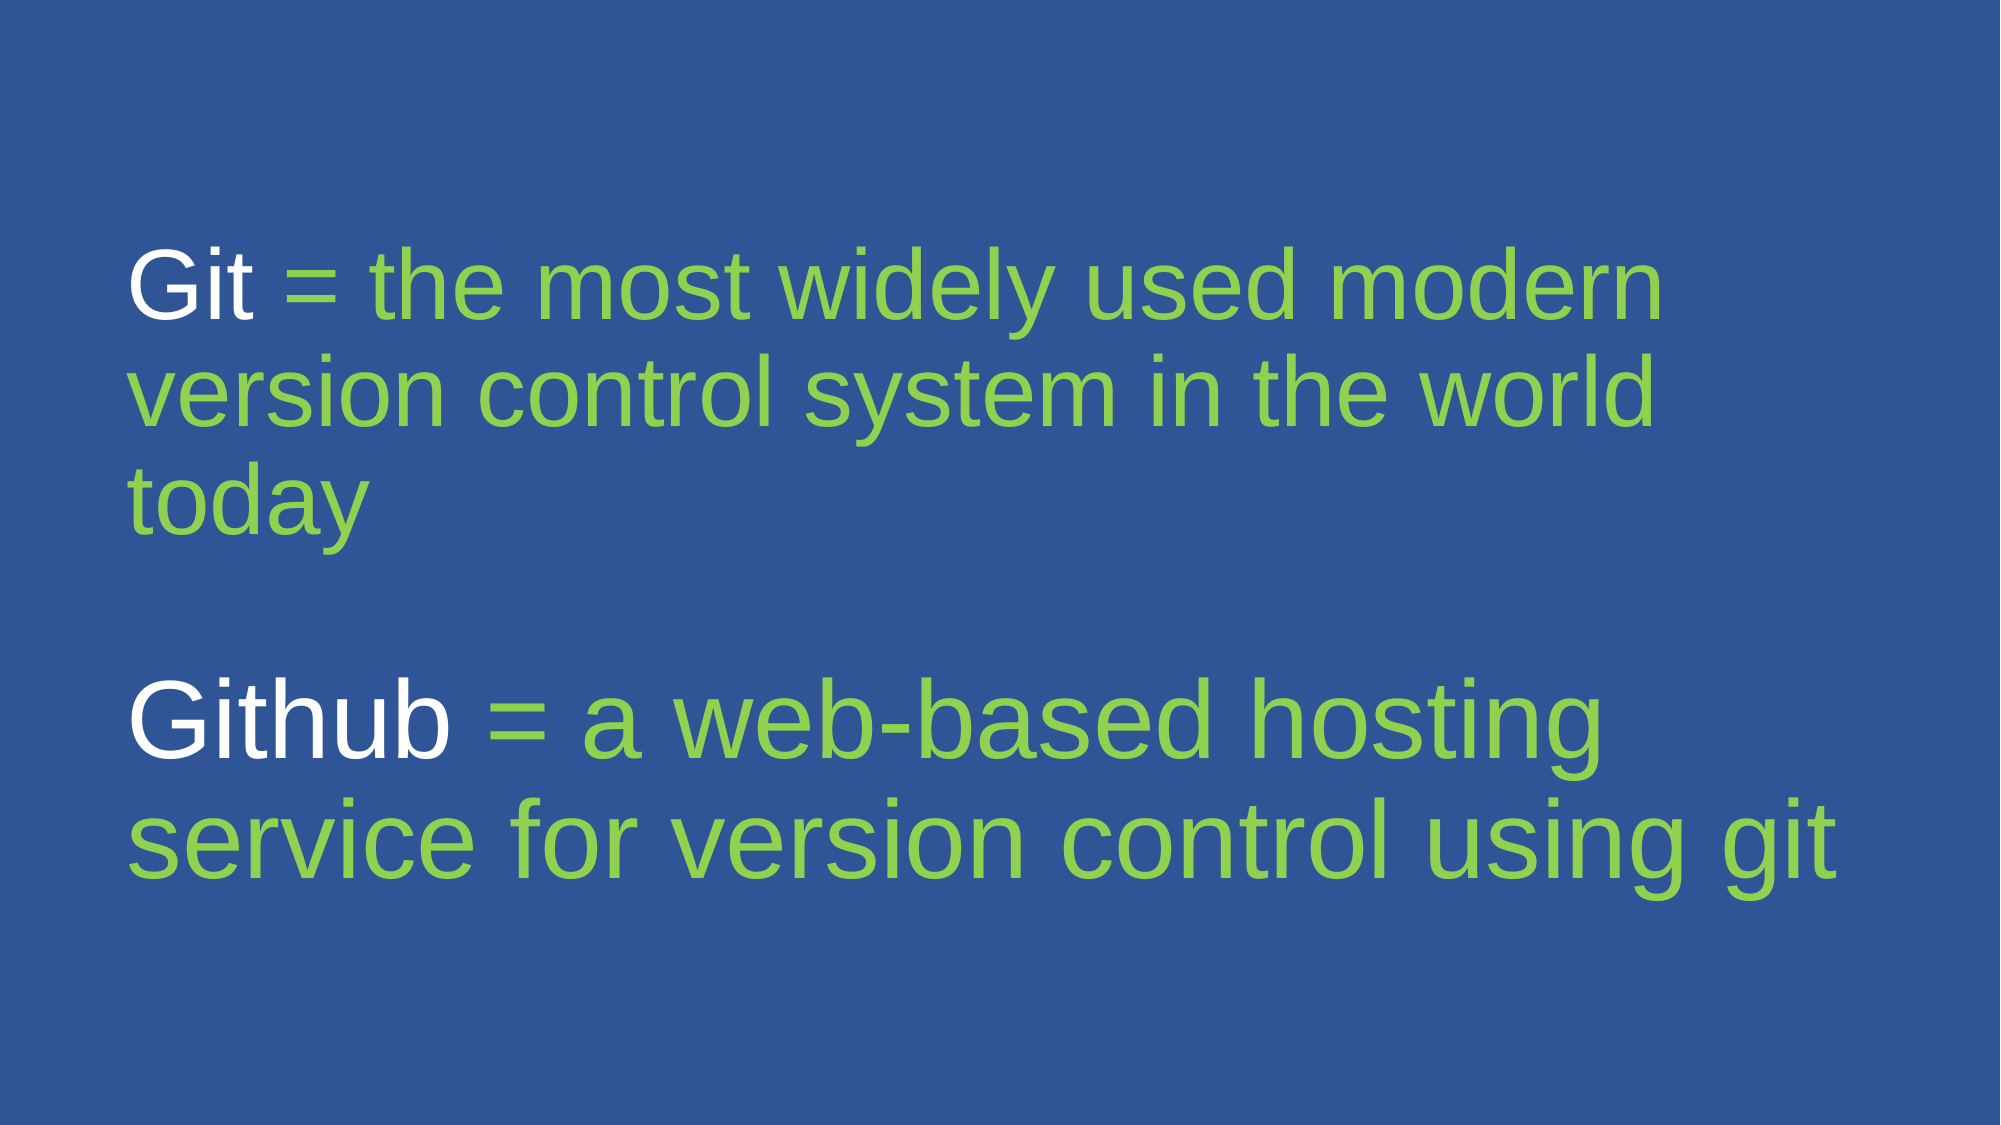

Git = the most widely used modern version control system in the world today
Github = a web-based hosting service for version control using git